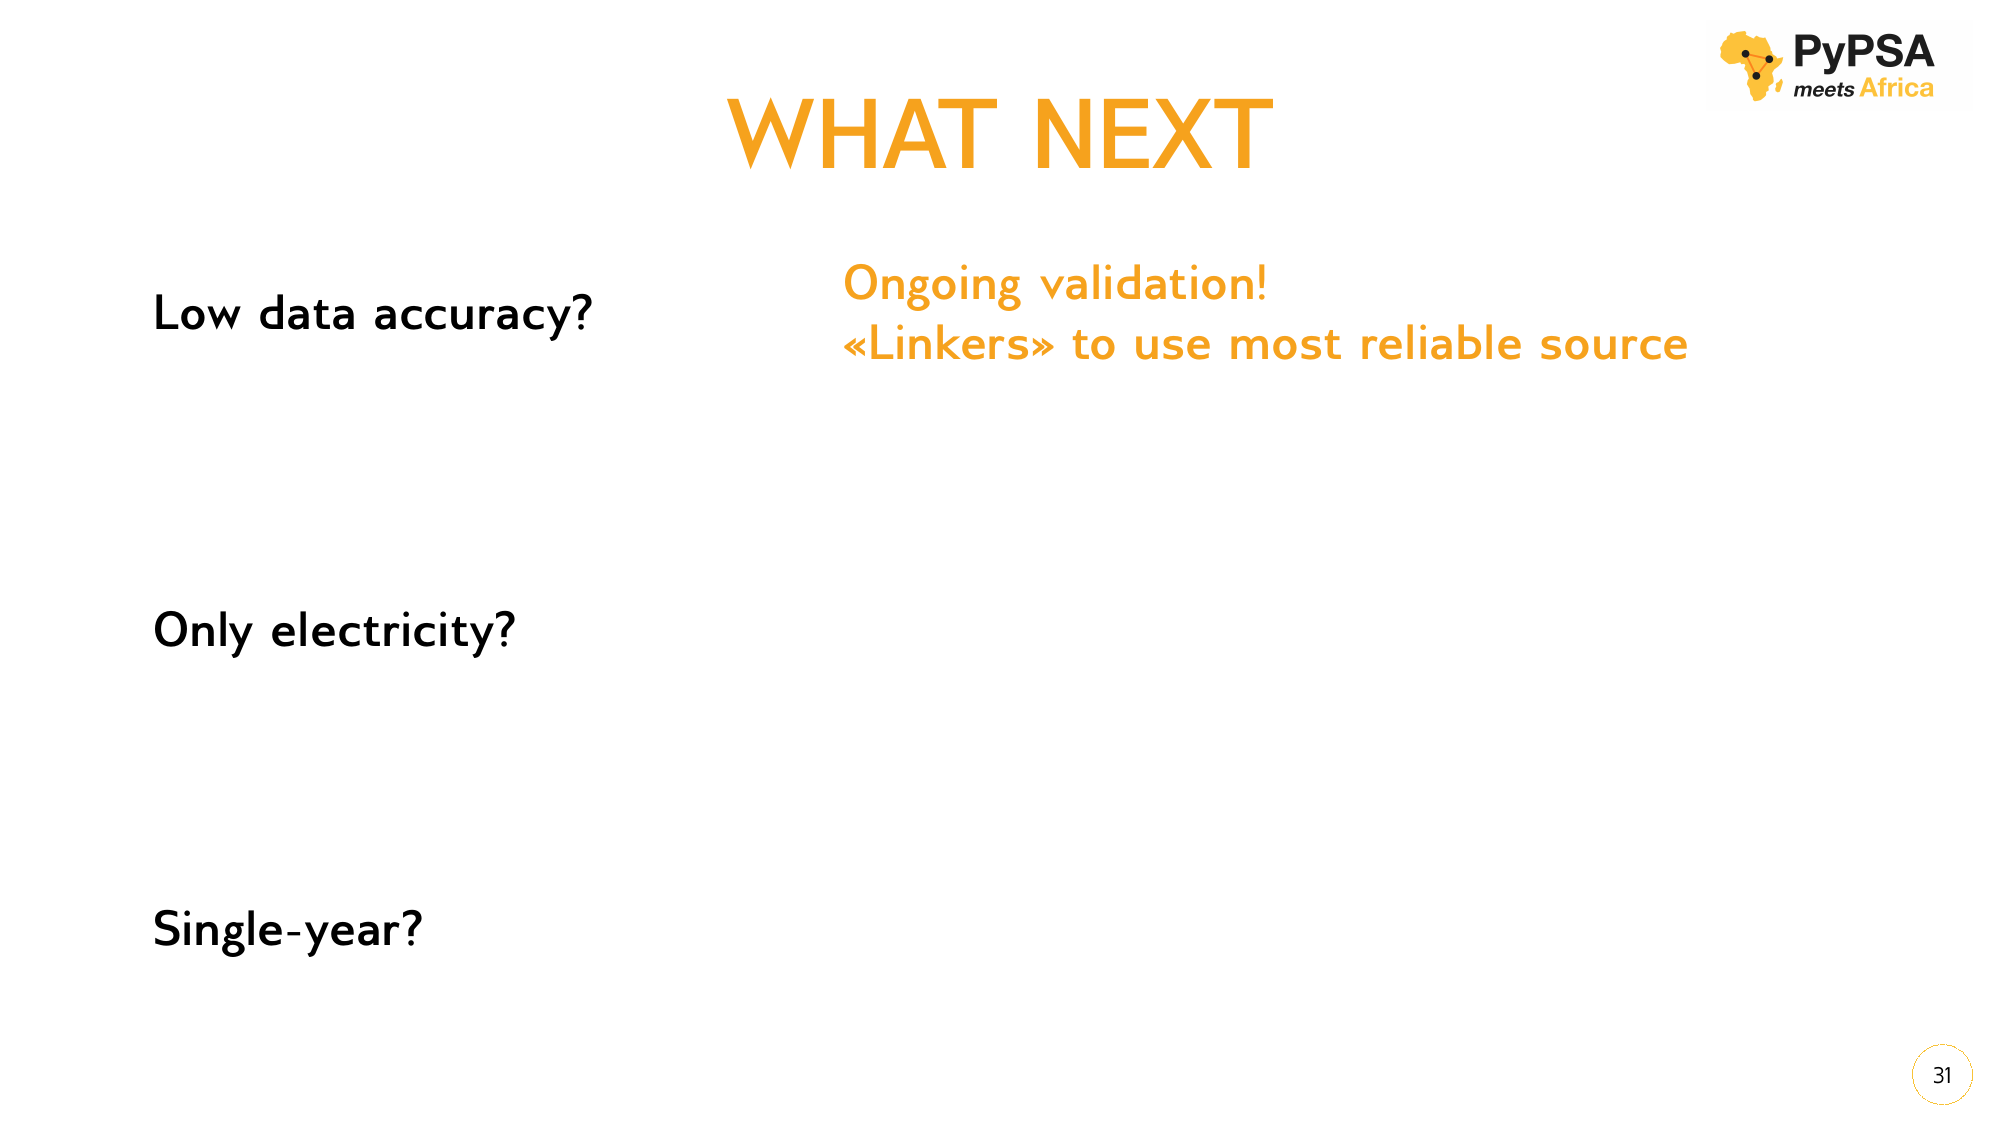

WHAT NEXT
Ongoing validation!
«Linkers» to use most reliable source
Low data accuracy?
Only electricity?
Single-year?
31